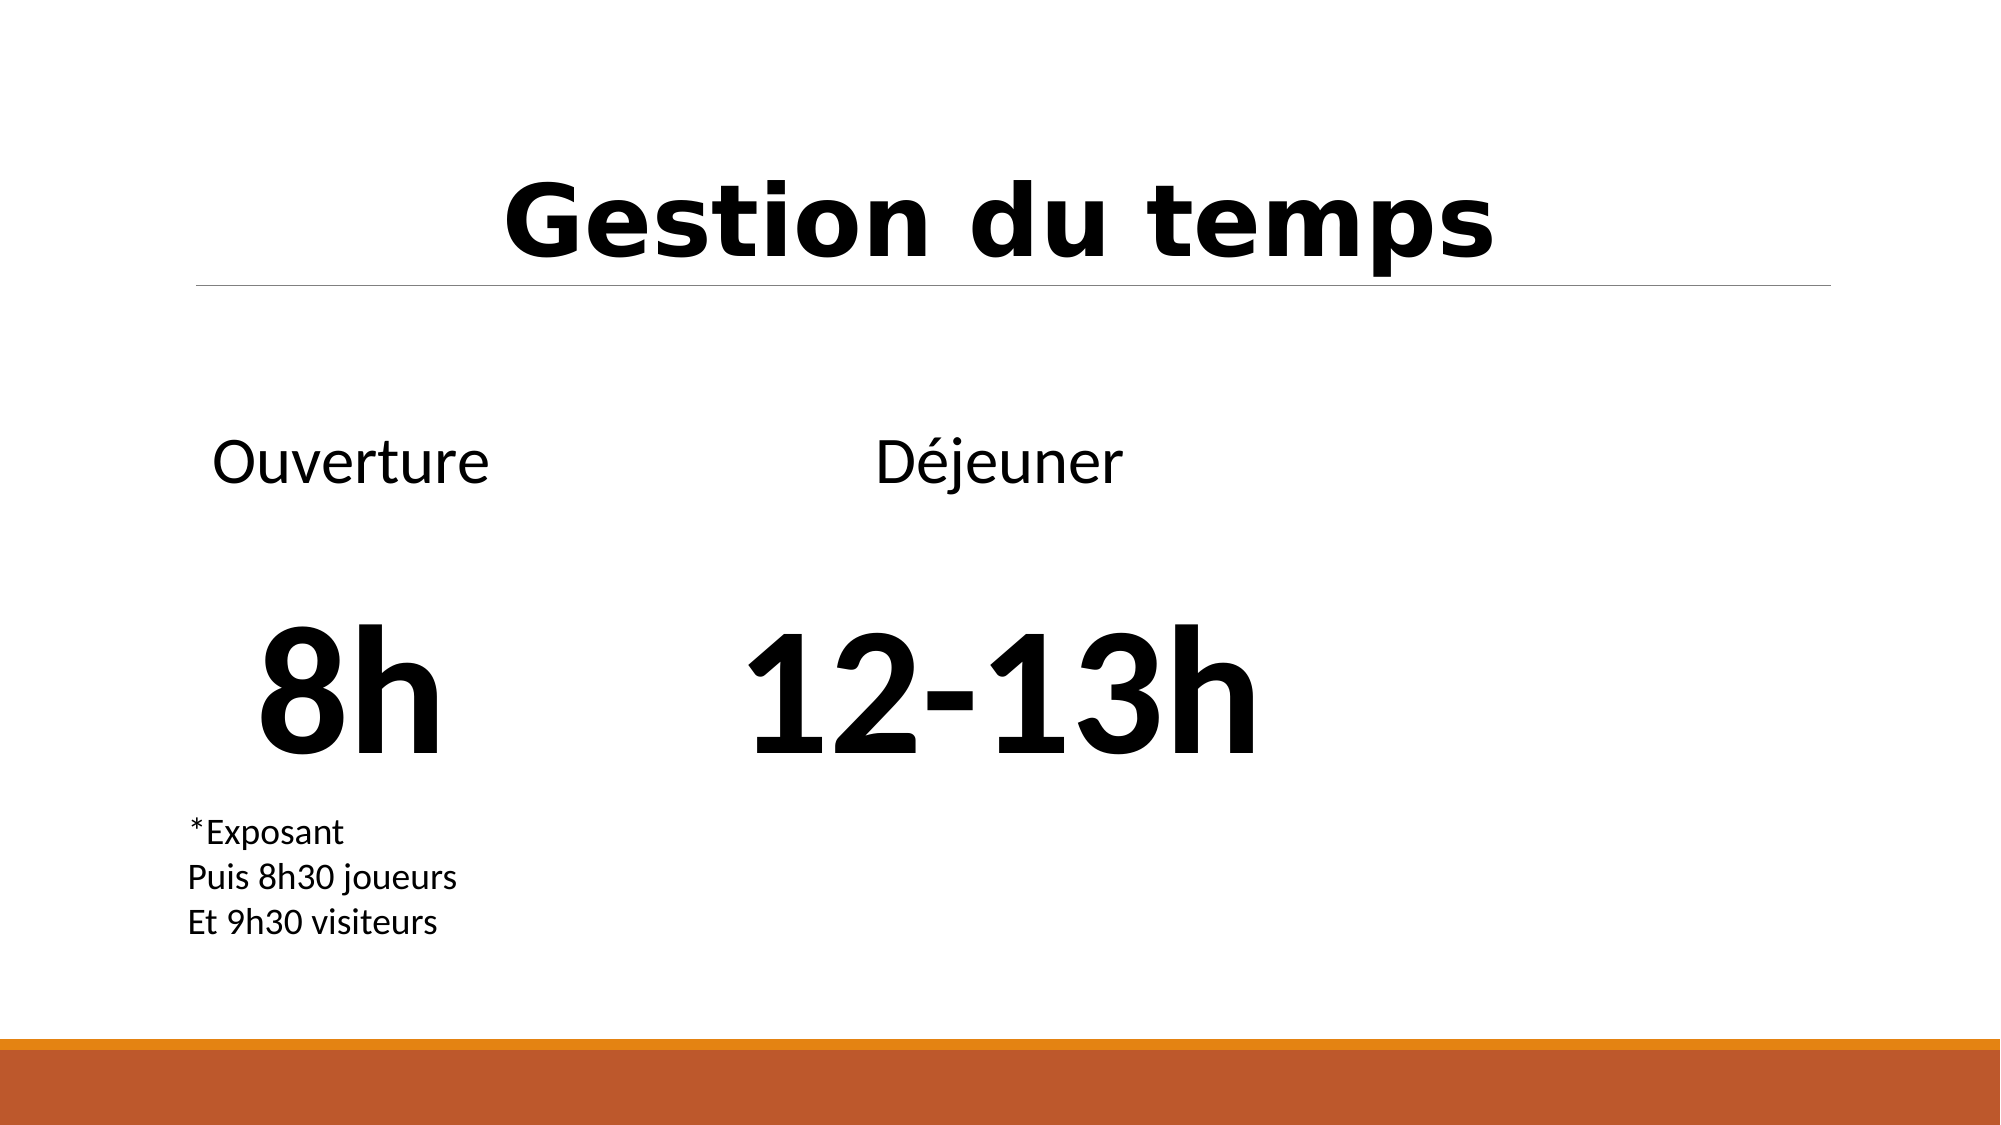

Gestion du temps
Déjeuner
Ouverture
8h
12-13h
*Exposant
Puis 8h30 joueurs
Et 9h30 visiteurs